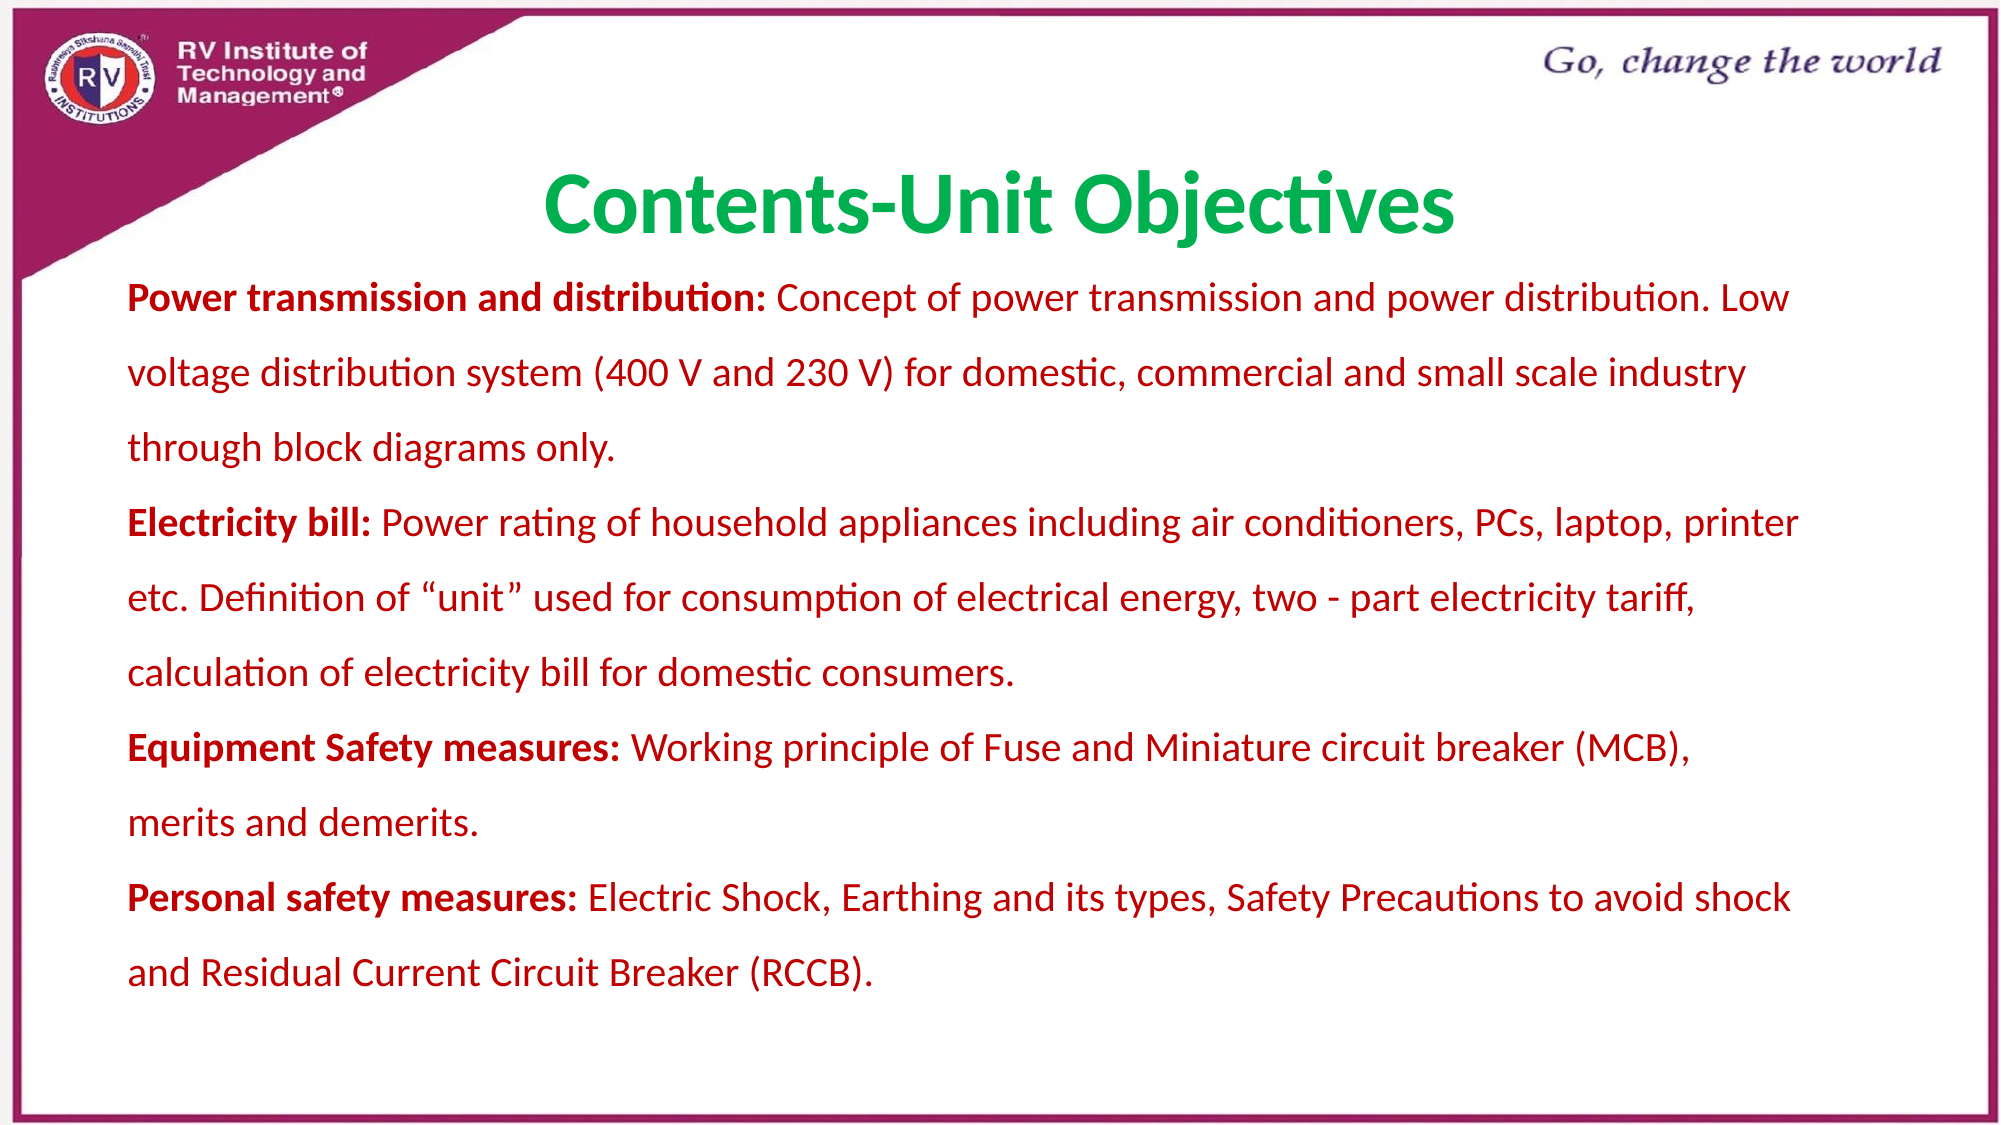

Contents-Unit Objectives
Power transmission and distribution: Concept of power transmission and power distribution. Low
voltage distribution system (400 V and 230 V) for domestic, commercial and small scale industry
through block diagrams only.
Electricity bill: Power rating of household appliances including air conditioners, PCs, laptop, printer
etc. Definition of “unit” used for consumption of electrical energy, two - part electricity tariff,
calculation of electricity bill for domestic consumers.
Equipment Safety measures: Working principle of Fuse and Miniature circuit breaker (MCB),
merits and demerits.
Personal safety measures: Electric Shock, Earthing and its types, Safety Precautions to avoid shock
and Residual Current Circuit Breaker (RCCB).